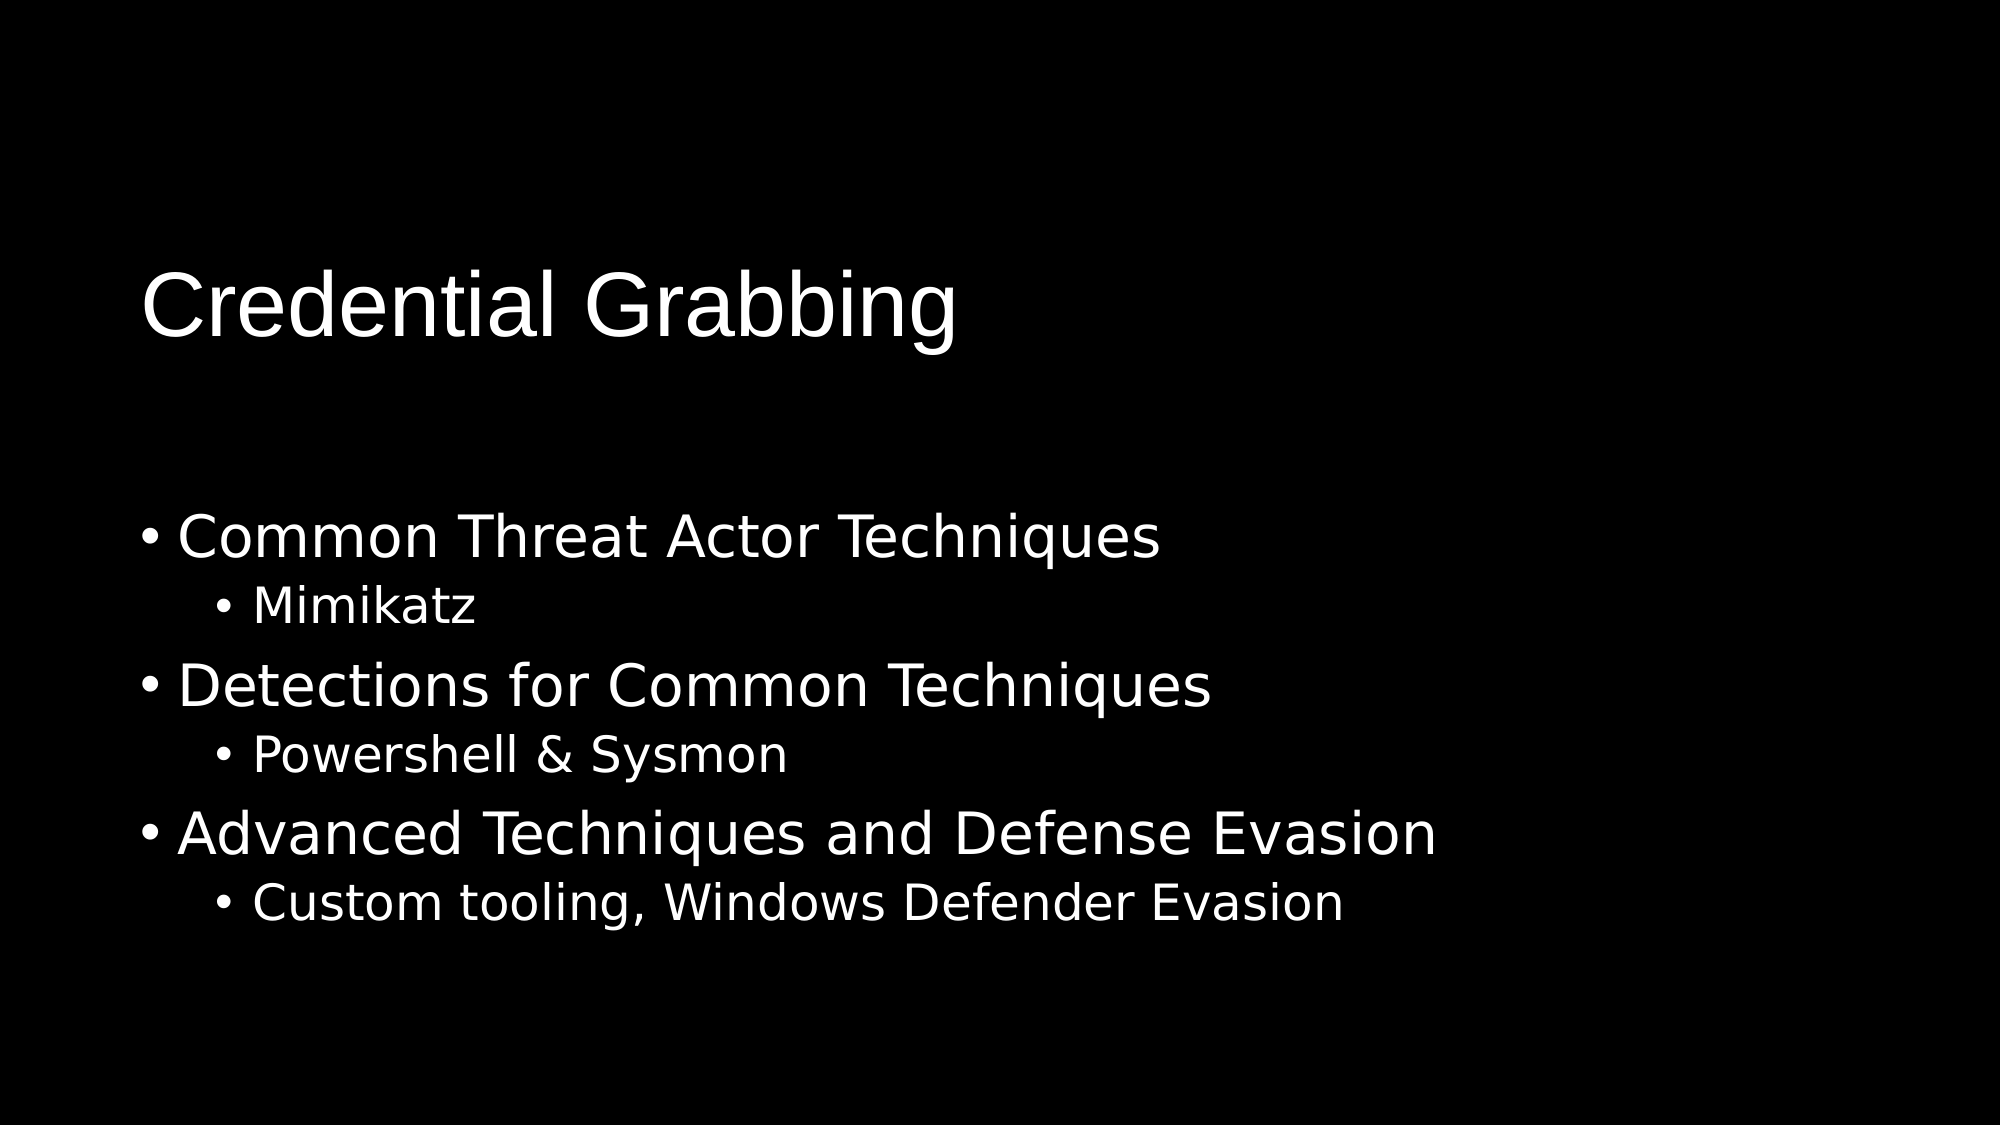

# Credential Grabbing
Common Threat Actor Techniques
Mimikatz
Detections for Common Techniques
Powershell & Sysmon
Advanced Techniques and Defense Evasion
Custom tooling, Windows Defender Evasion